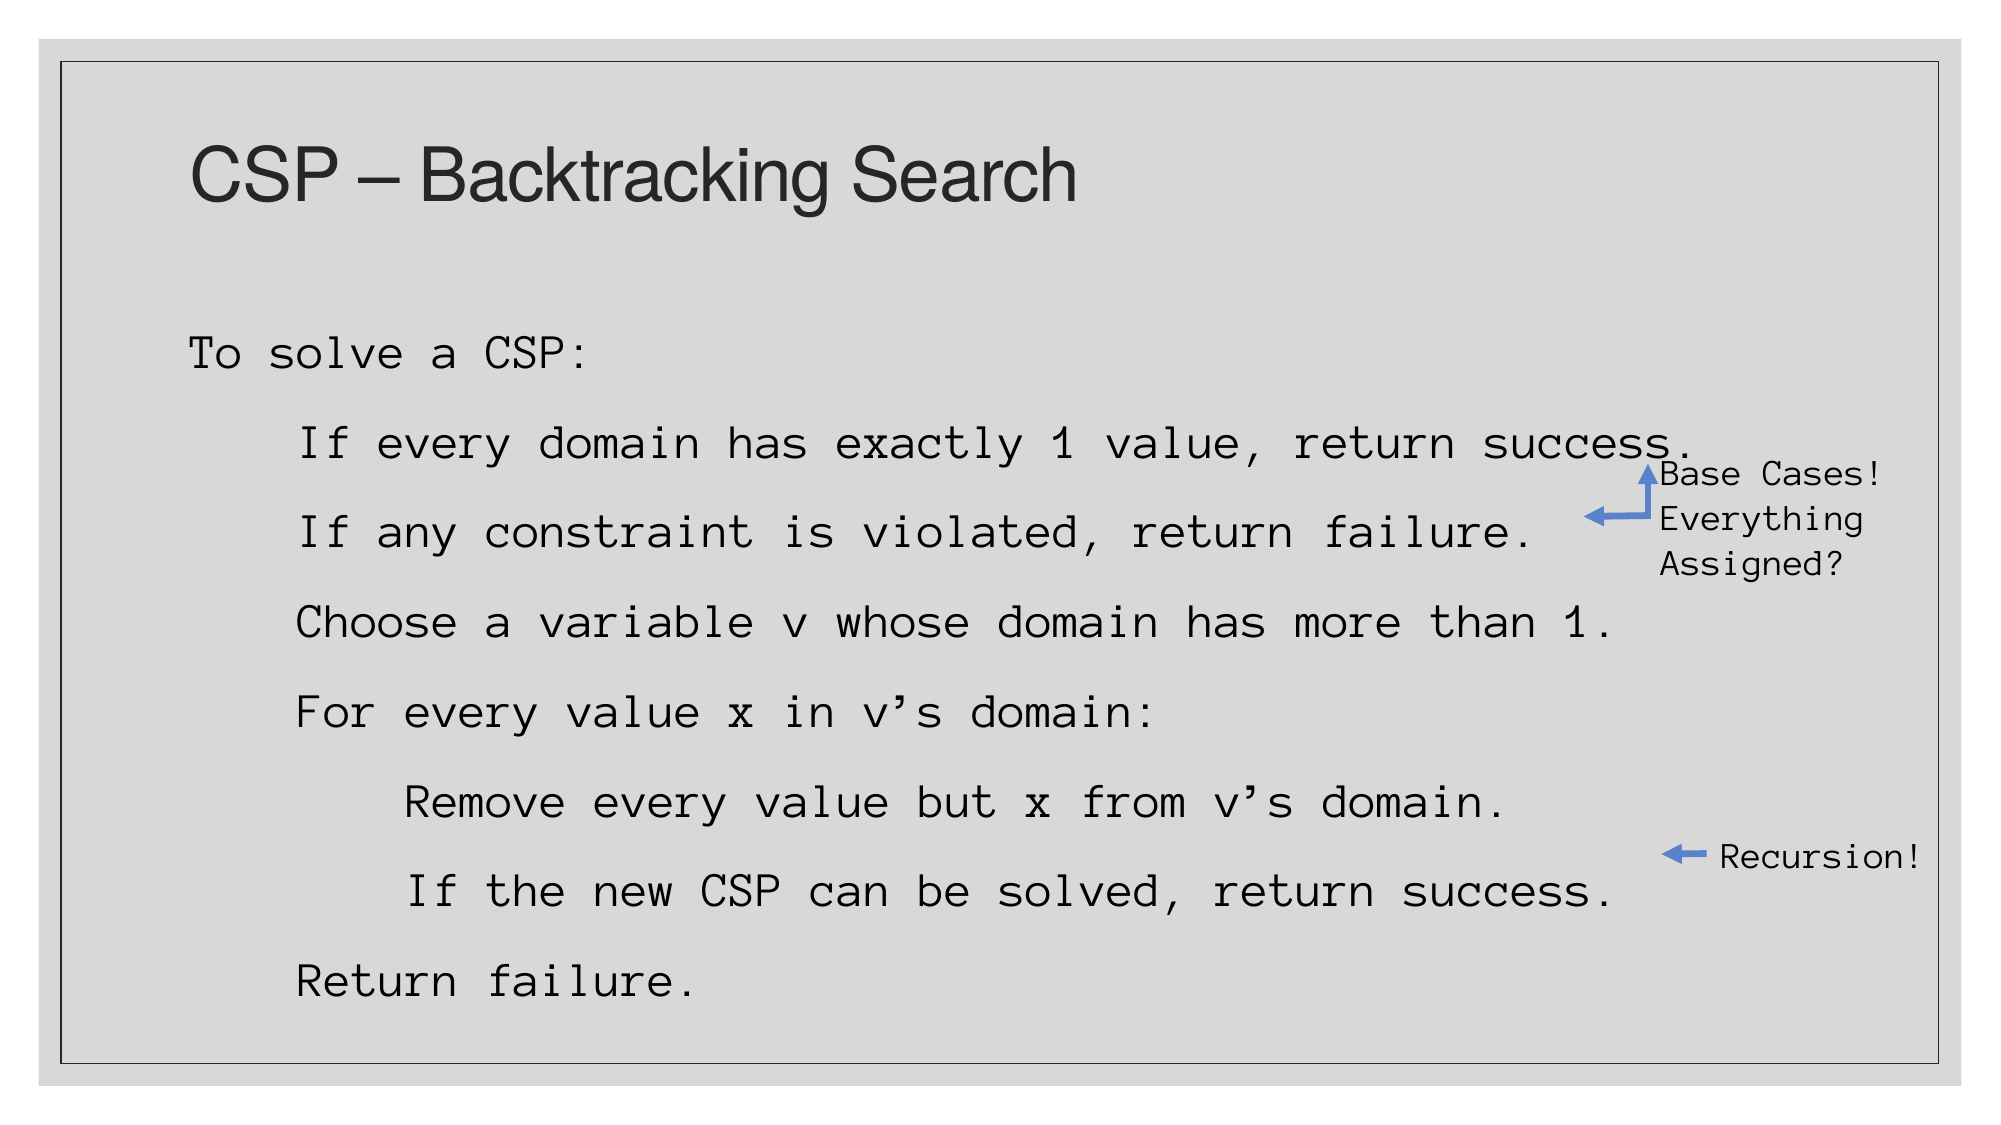

# CSP – Backtracking Search
To solve a CSP:
    If every domain has exactly 1 value, return success.
    If any constraint is violated, return failure.
    Choose a variable v whose domain has more than 1.
    For every value x in v’s domain:
        Remove every value but x from v’s domain.
        If the new CSP can be solved, return success.
    Return failure.

Base Cases!
Everything Assigned?
Recursion!